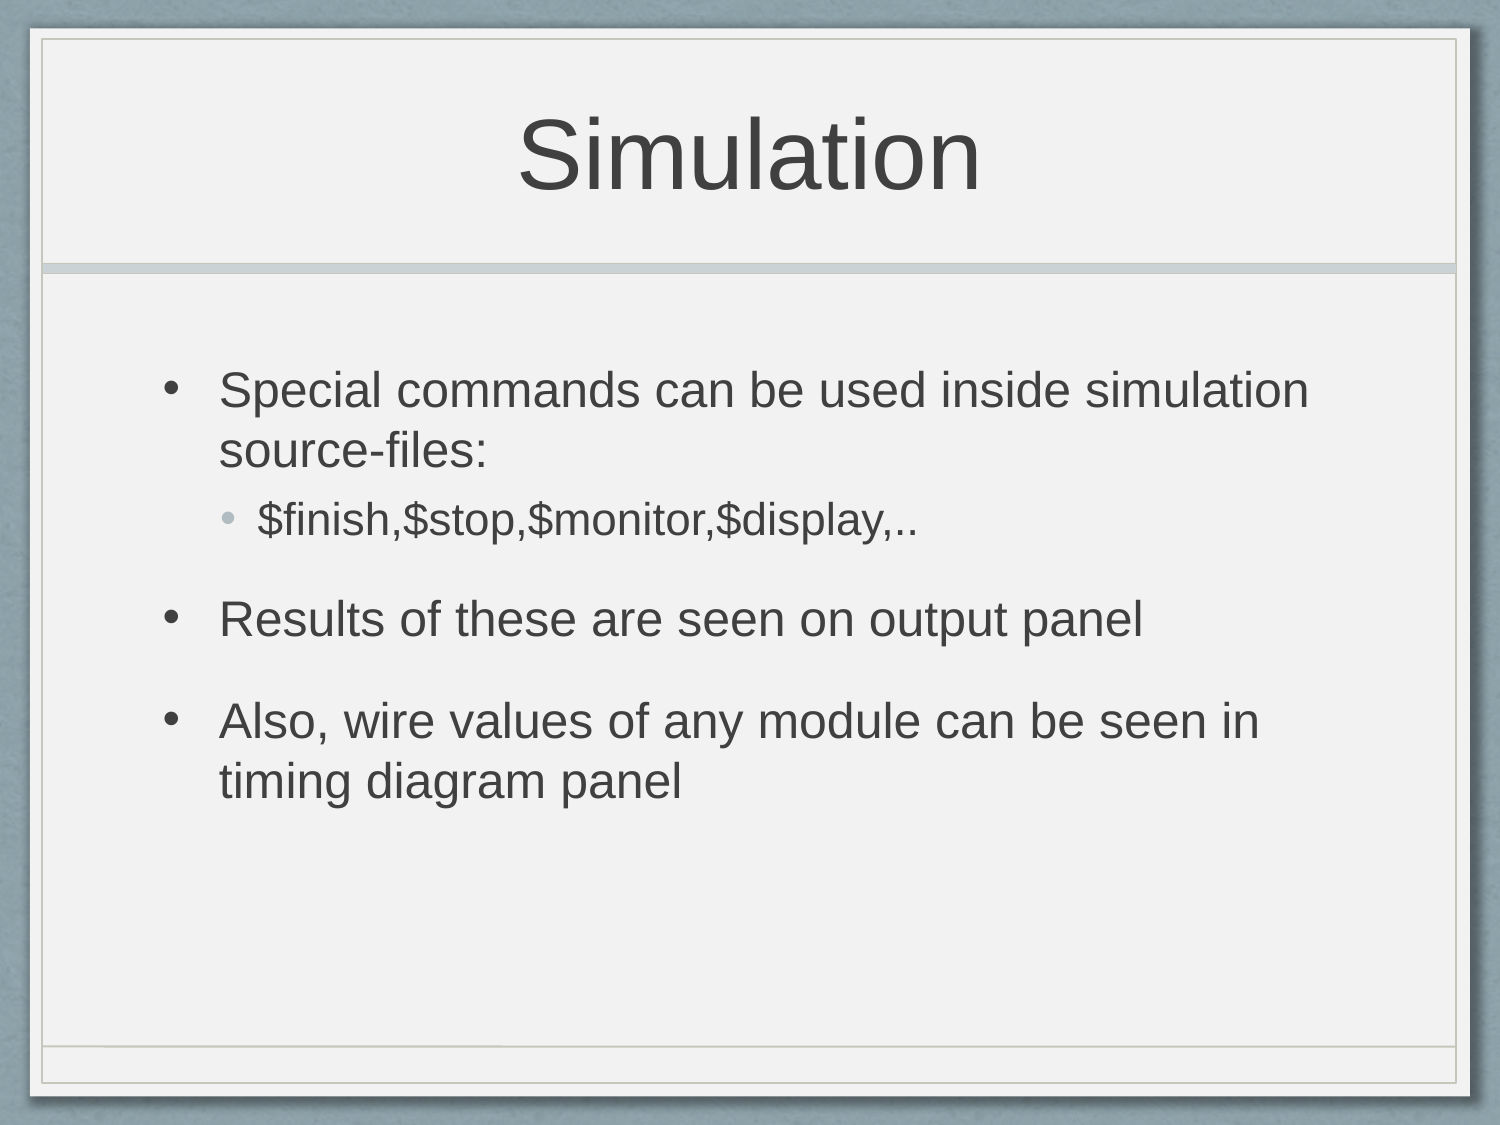

# Simulation
Special commands can be used inside simulation source-files:
$finish,$stop,$monitor,$display,..
Results of these are seen on output panel
Also, wire values of any module can be seen in timing diagram panel